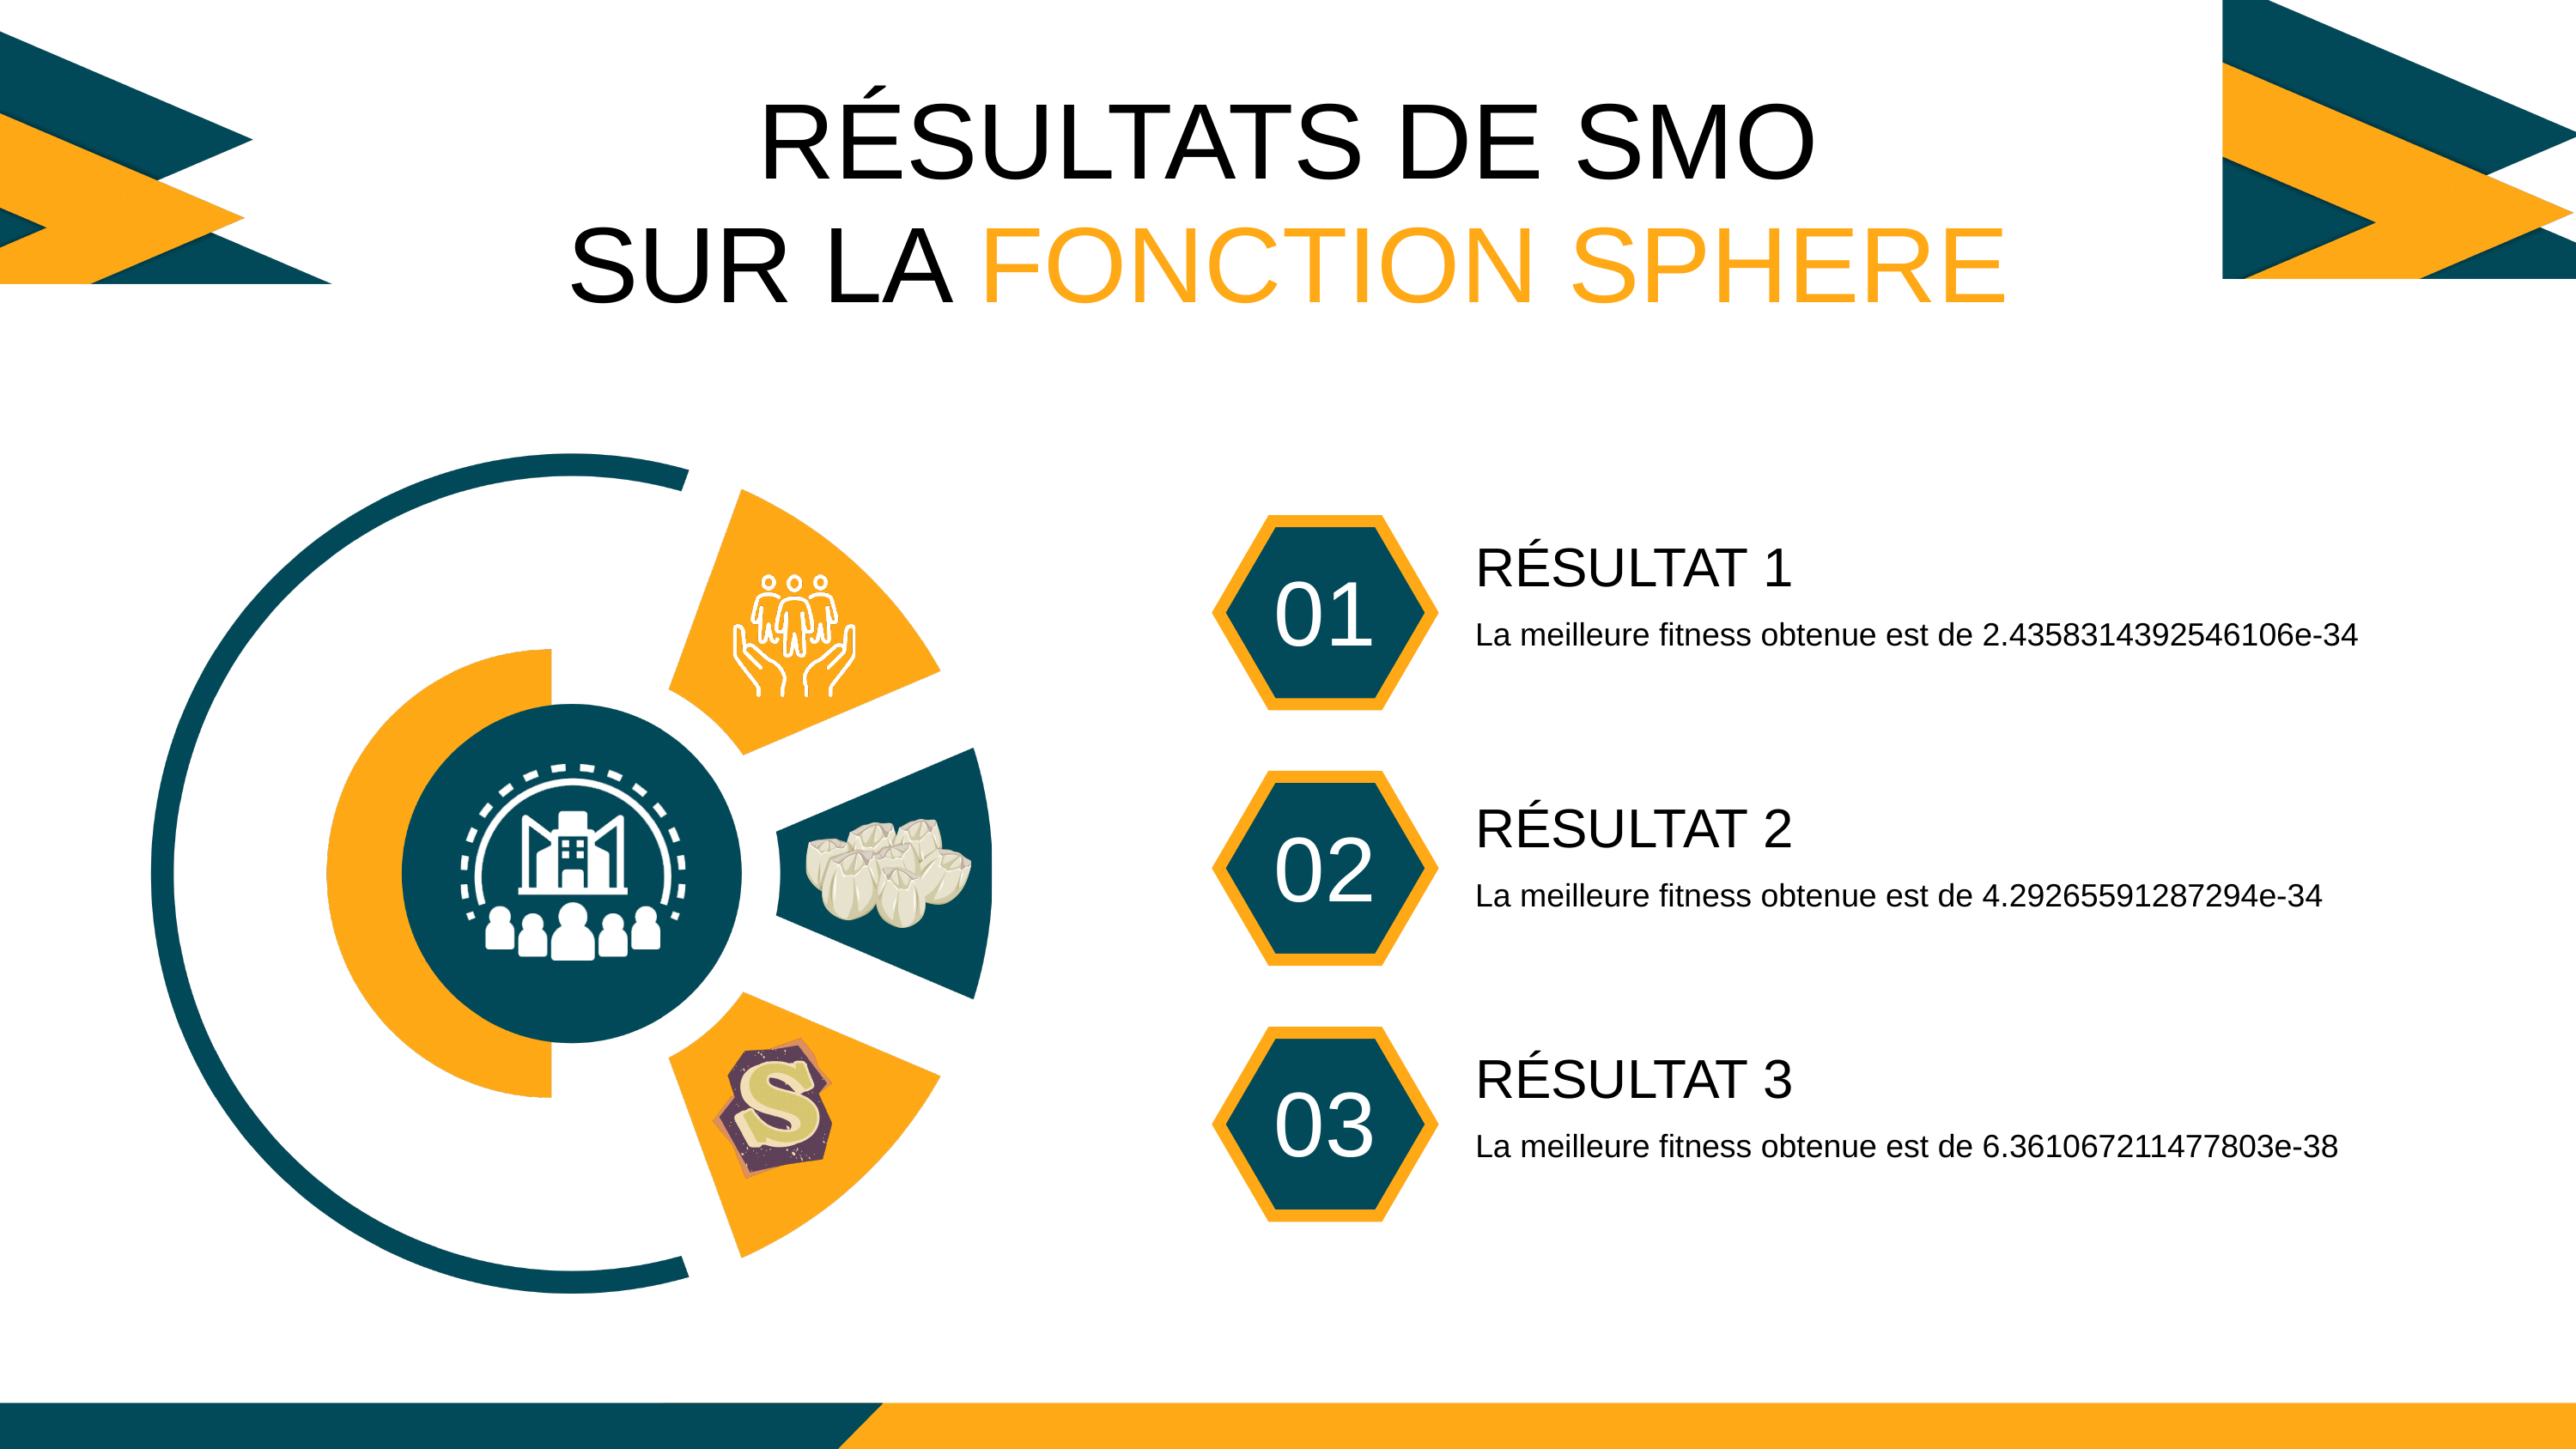

RÉSULTATS DE SMO
SUR LA FONCTION SPHERE

RÉSULTAT 1
01

La meilleure fitness obtenue est de 2.4358314392546106e-34

RÉSULTAT 2
02

La meilleure fitness obtenue est de 4.29265591287294e-34

RÉSULTAT 3

03
La meilleure fitness obtenue est de 6.361067211477803e-38